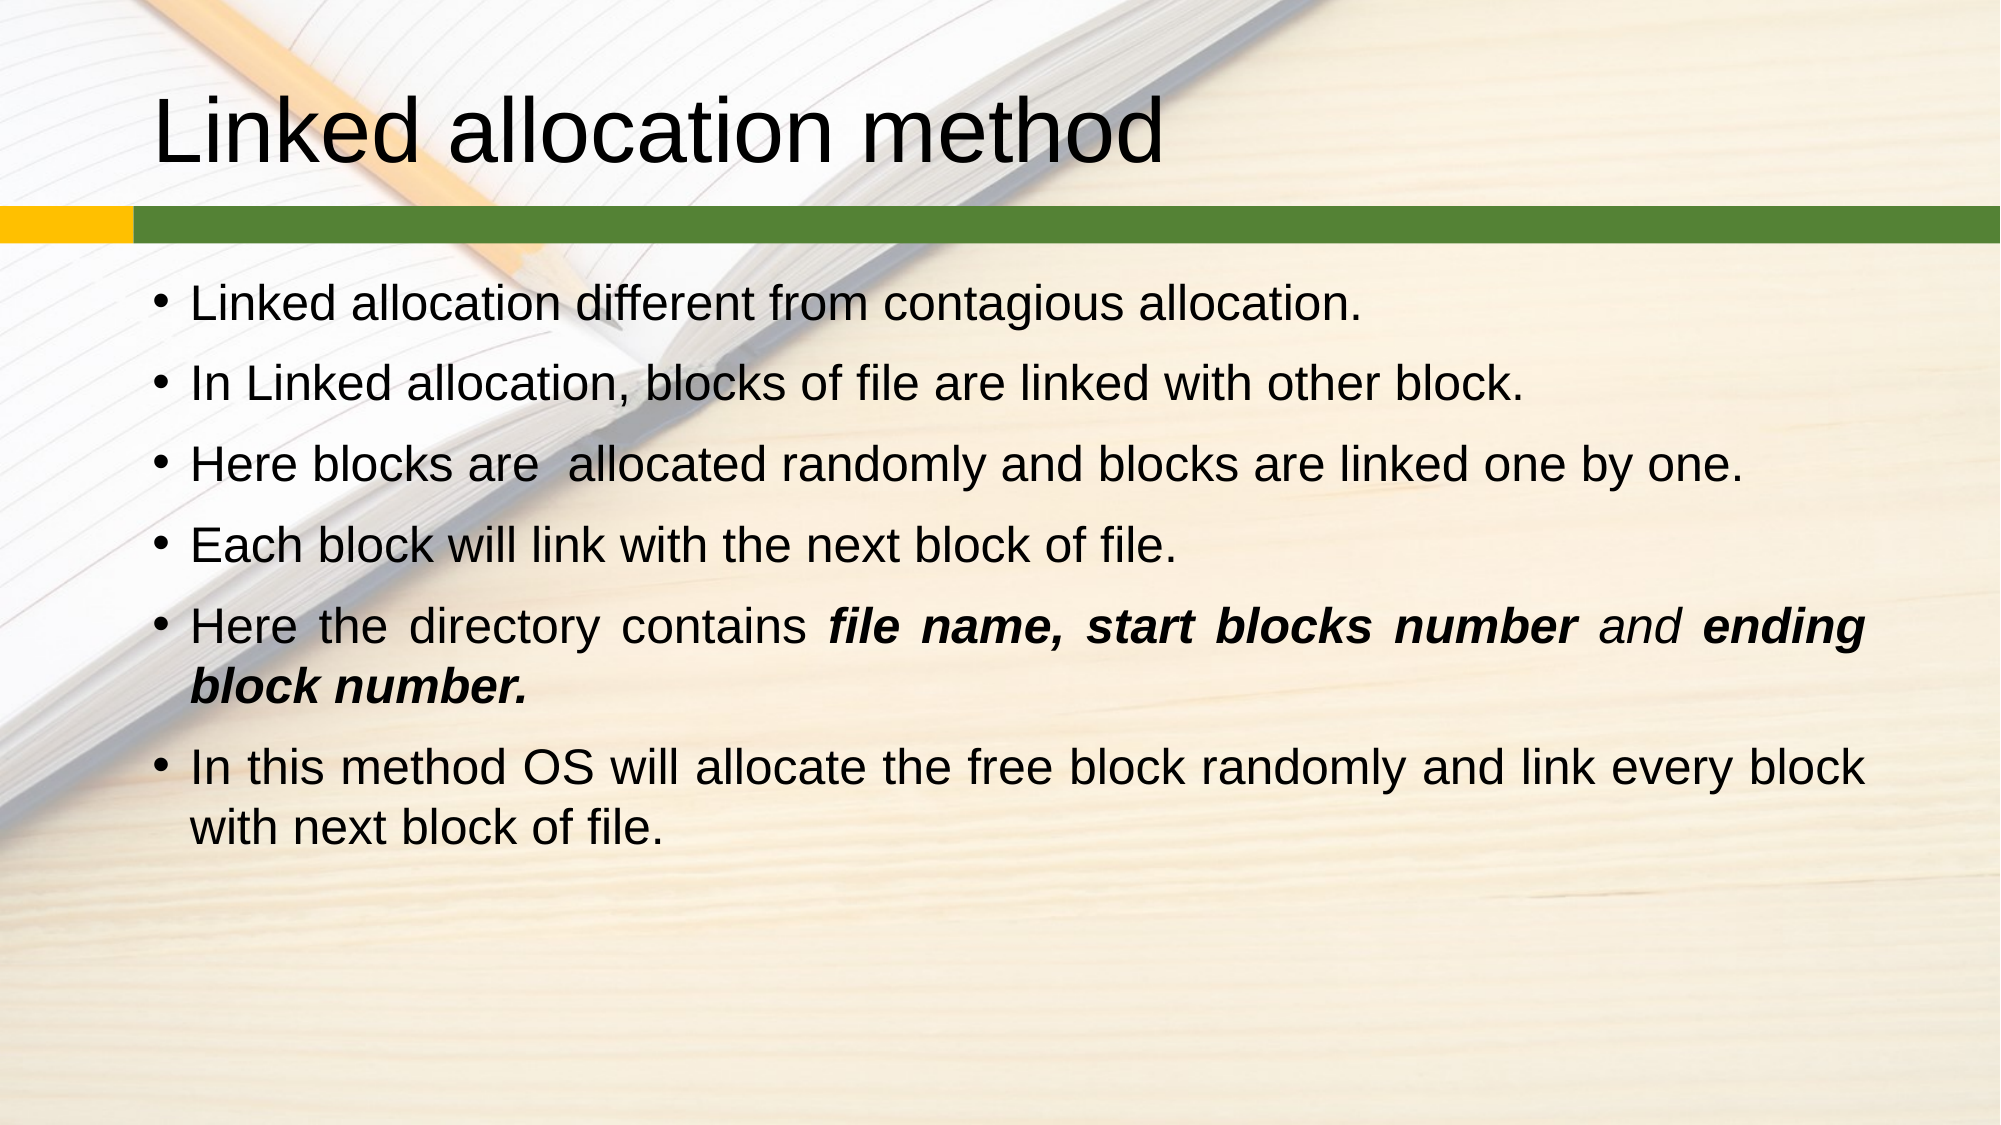

# Linked allocation method
Linked allocation different from contagious allocation.
In Linked allocation, blocks of file are linked with other block.
Here blocks are  allocated randomly and blocks are linked one by one.
Each block will link with the next block of file.
Here the directory contains file name, start blocks number and ending block number.
In this method OS will allocate the free block randomly and link every block with next block of file.